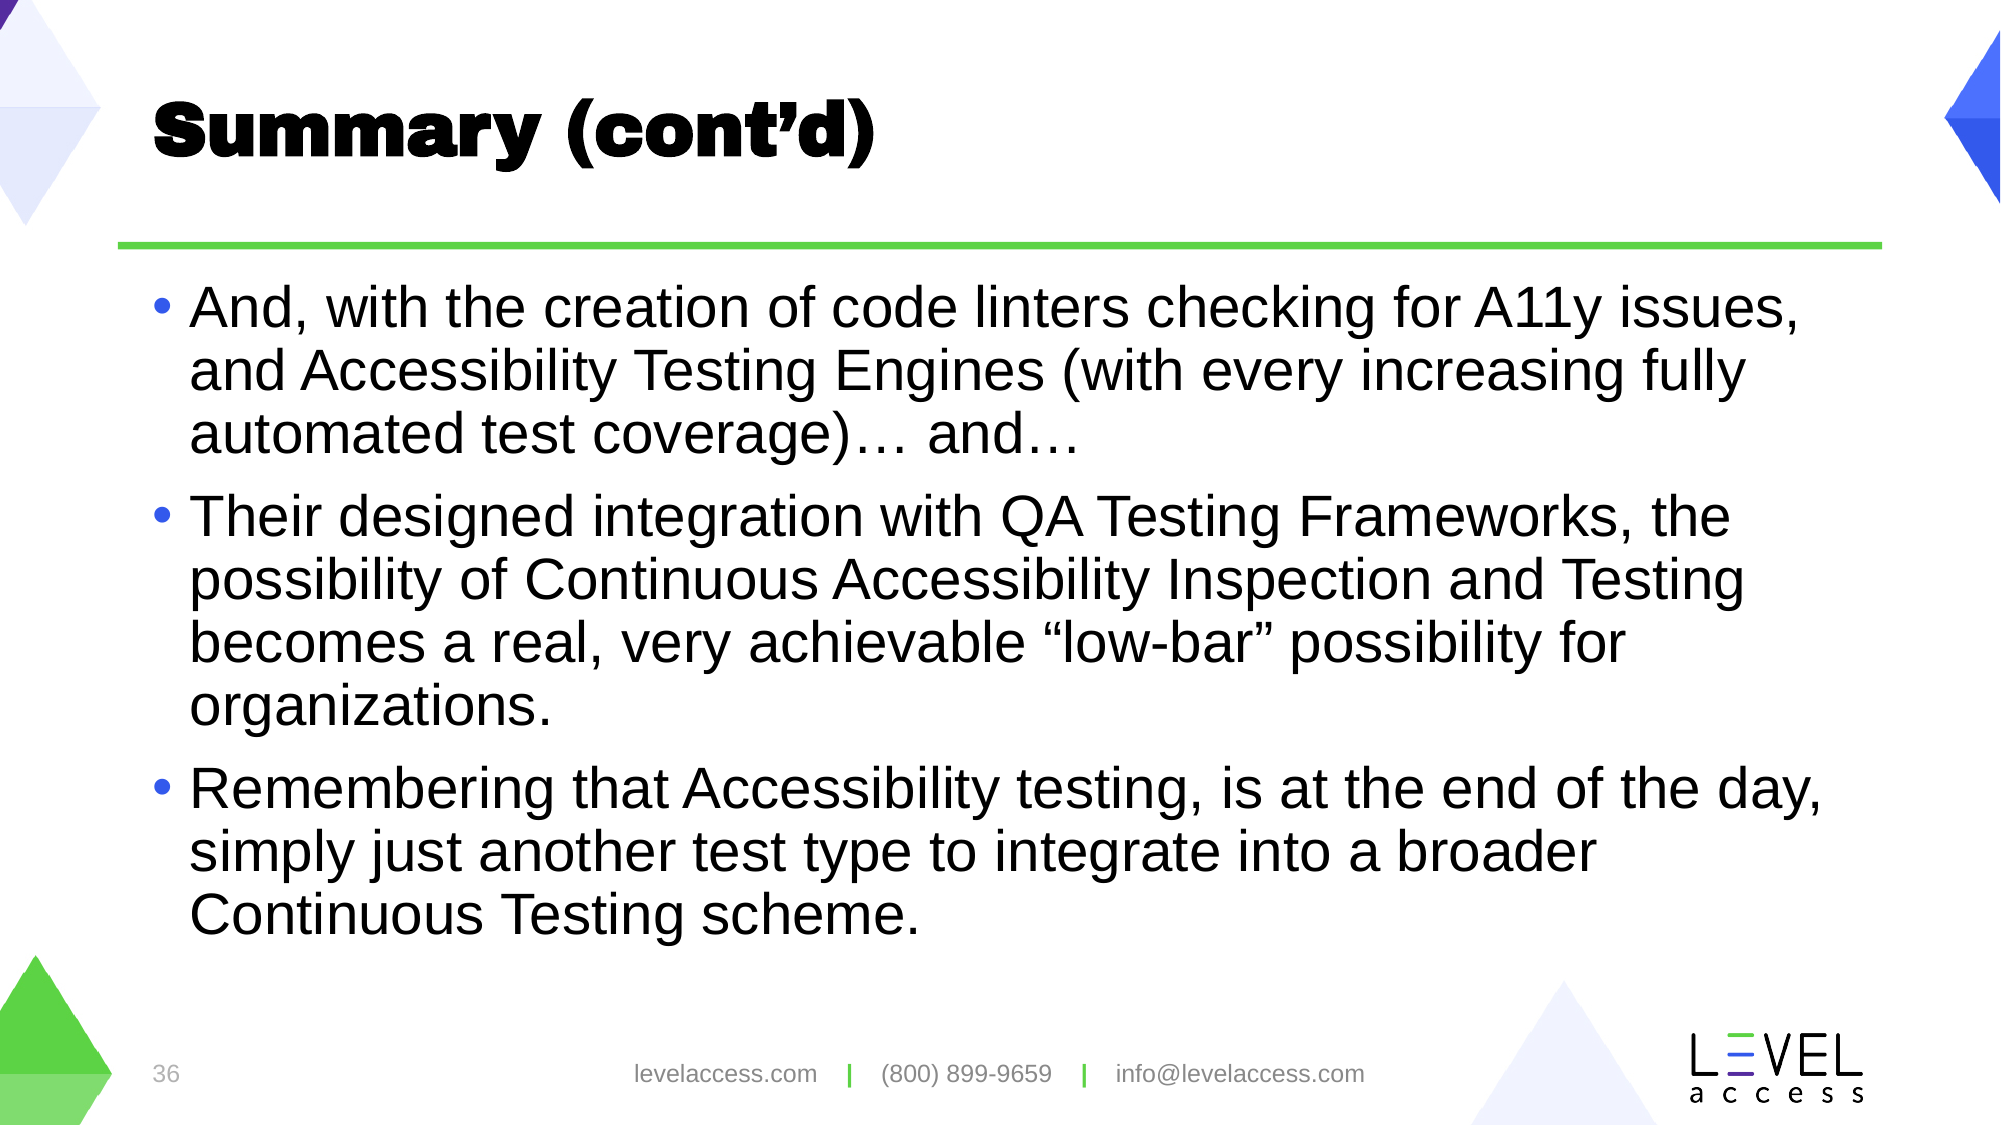

# Summary (cont’d)
And, with the creation of code linters checking for A11y issues, and Accessibility Testing Engines (with every increasing fully automated test coverage)… and…
Their designed integration with QA Testing Frameworks, the possibility of Continuous Accessibility Inspection and Testing becomes a real, very achievable “low-bar” possibility for organizations.
Remembering that Accessibility testing, is at the end of the day, simply just another test type to integrate into a broader Continuous Testing scheme.
levelaccess.com    |    (800) 899-9659    |    info@levelaccess.com
36